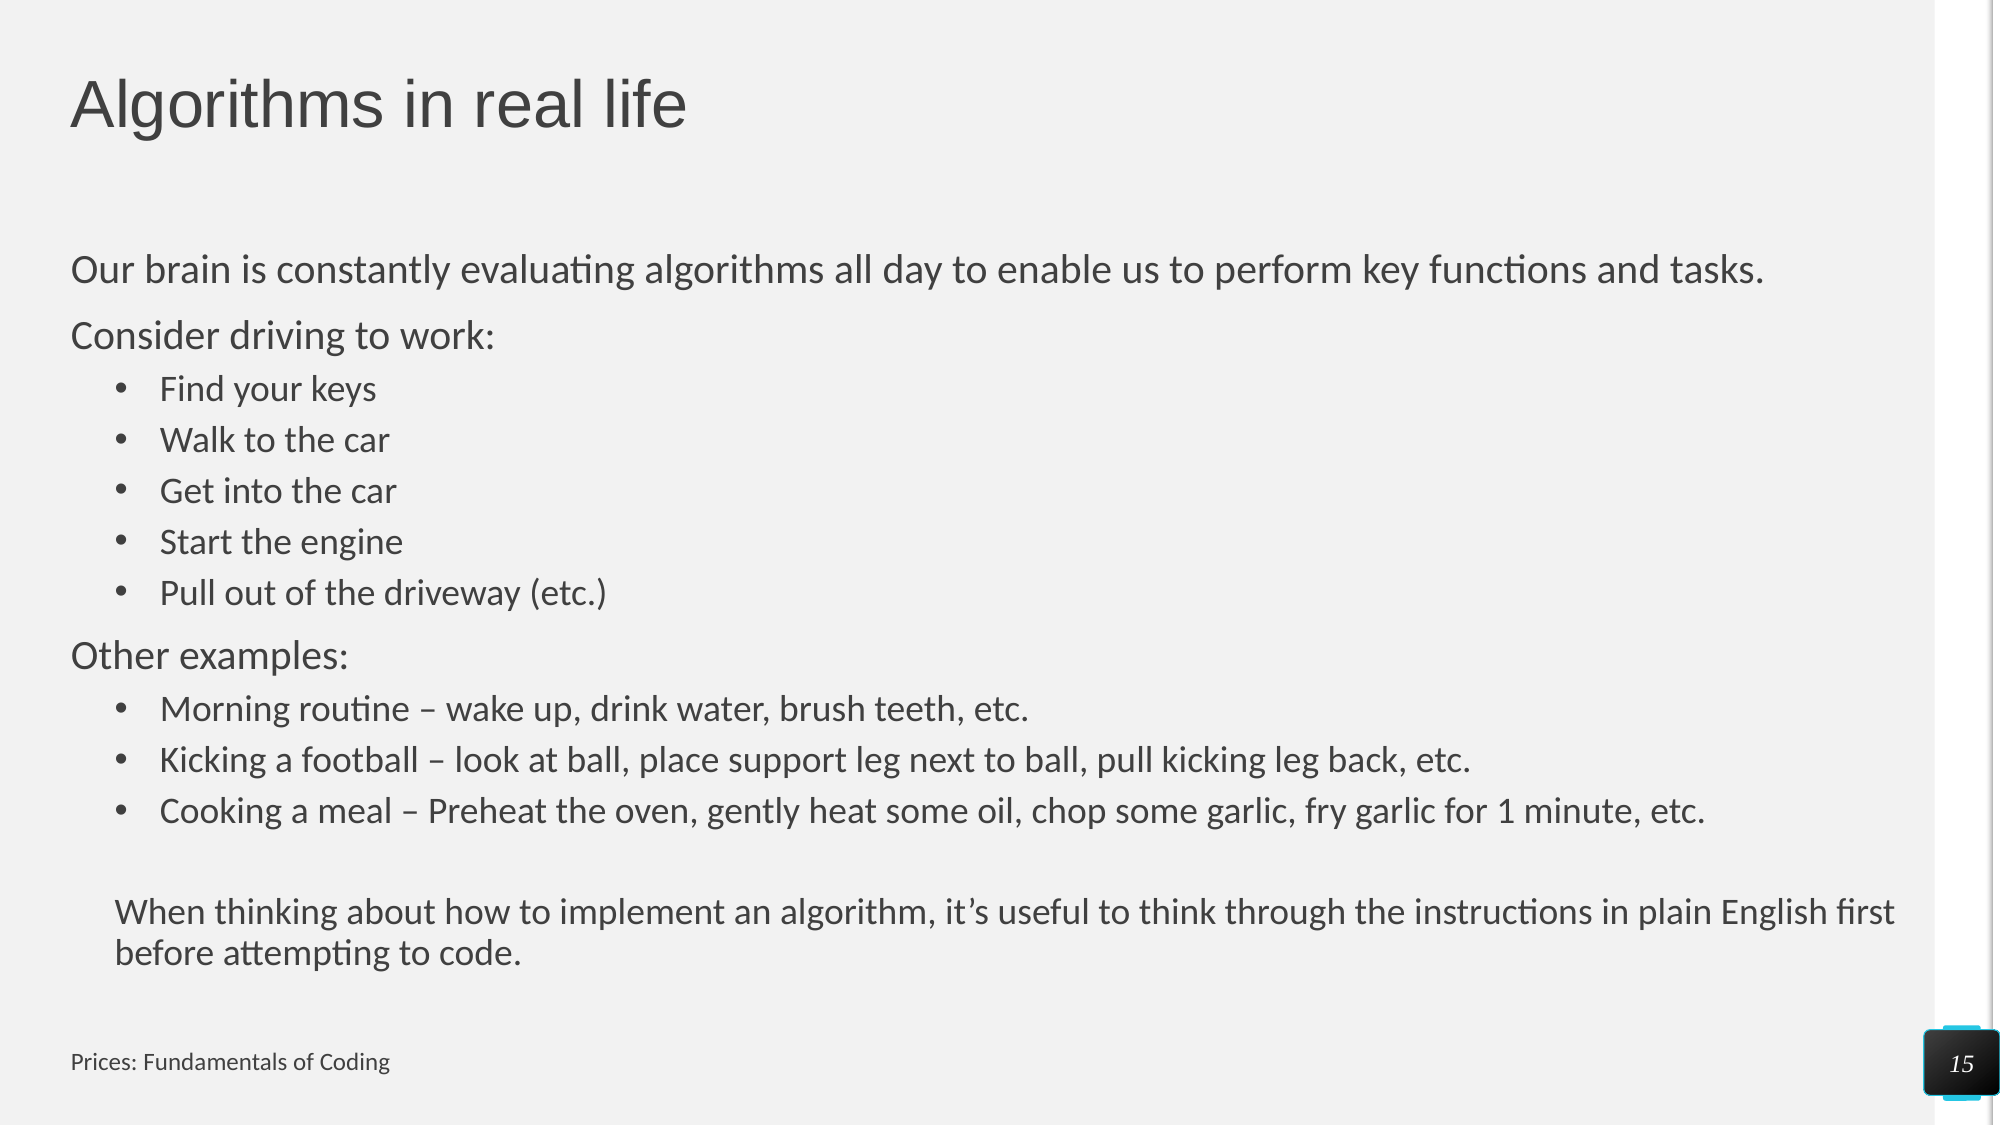

# Algorithms in real life

Our brain is constantly evaluating algorithms all day to enable us to perform key functions and tasks.
Consider driving to work:
Find your keys
Walk to the car
Get into the car
Start the engine
Pull out of the driveway (etc.)
Other examples:
Morning routine – wake up, drink water, brush teeth, etc.
Kicking a football – look at ball, place support leg next to ball, pull kicking leg back, etc.
Cooking a meal – Preheat the oven, gently heat some oil, chop some garlic, fry garlic for 1 minute, etc.

When thinking about how to implement an algorithm, it’s useful to think through the instructions in plain English first before attempting to code.

15
Prices: Fundamentals of Coding